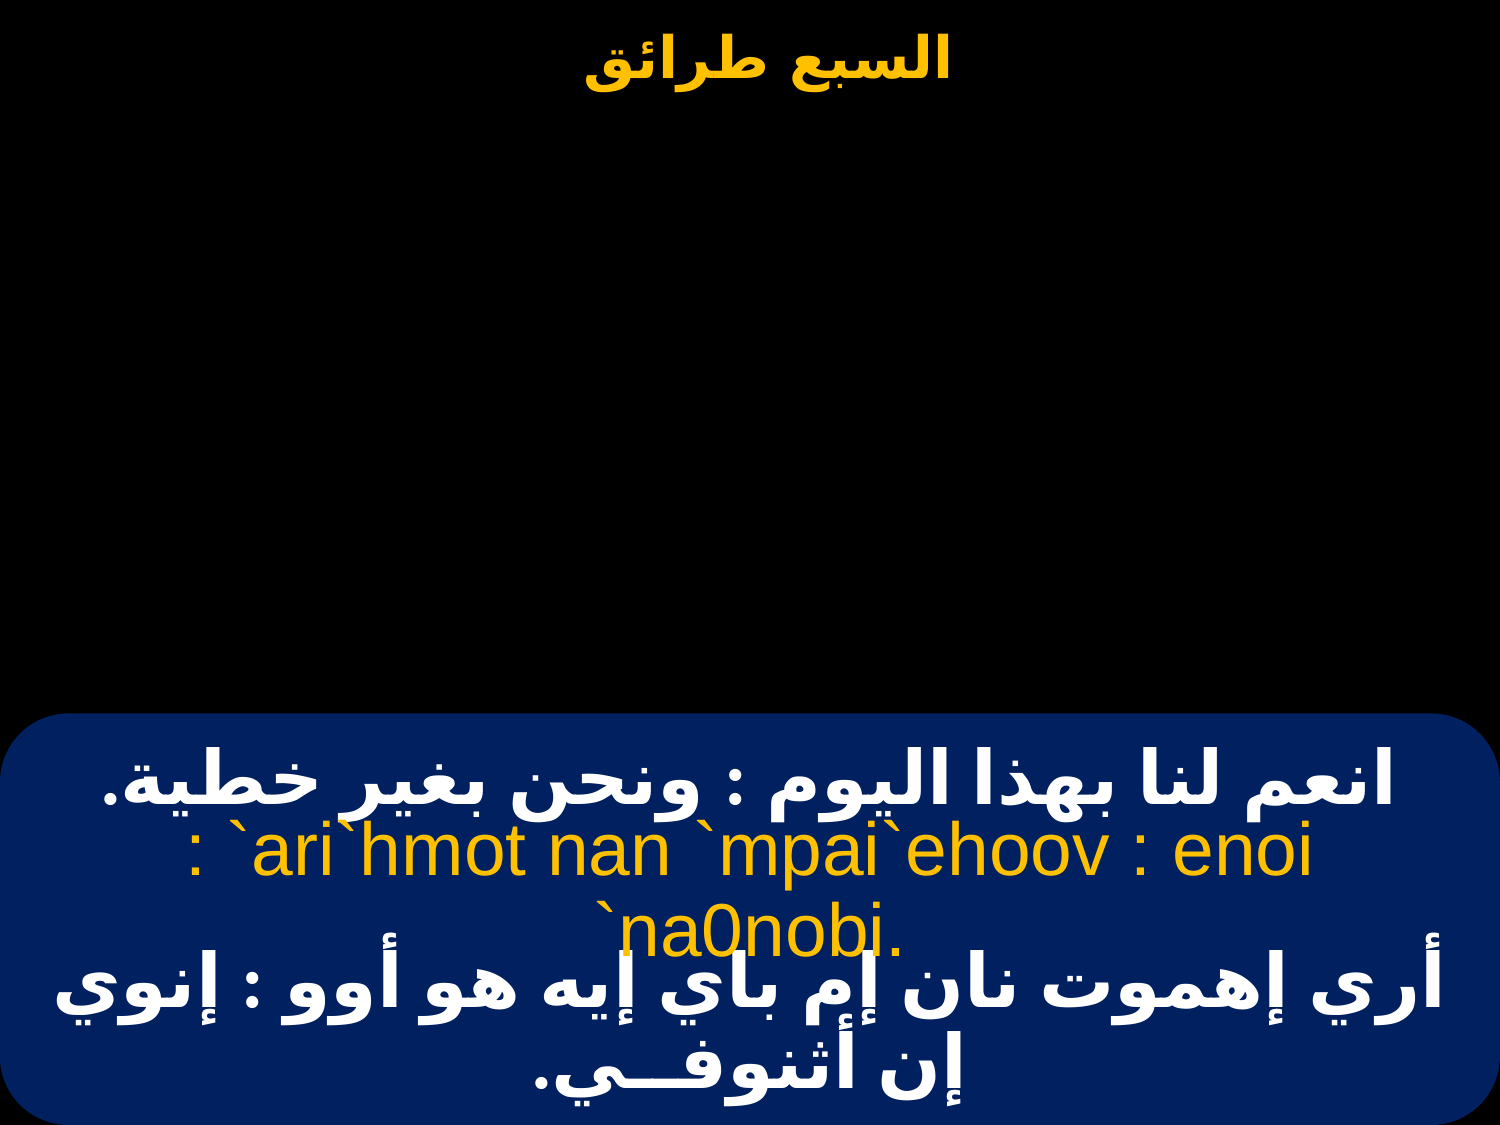

# انعم لنا بهذا اليوم : ونحن بغير خطية.
: `ari`hmot nan `mpai`ehoov : enoi `na0nobi.
أري إهموت نان إم باي إيه هو أوو : إنوي إن أثنوفــي.